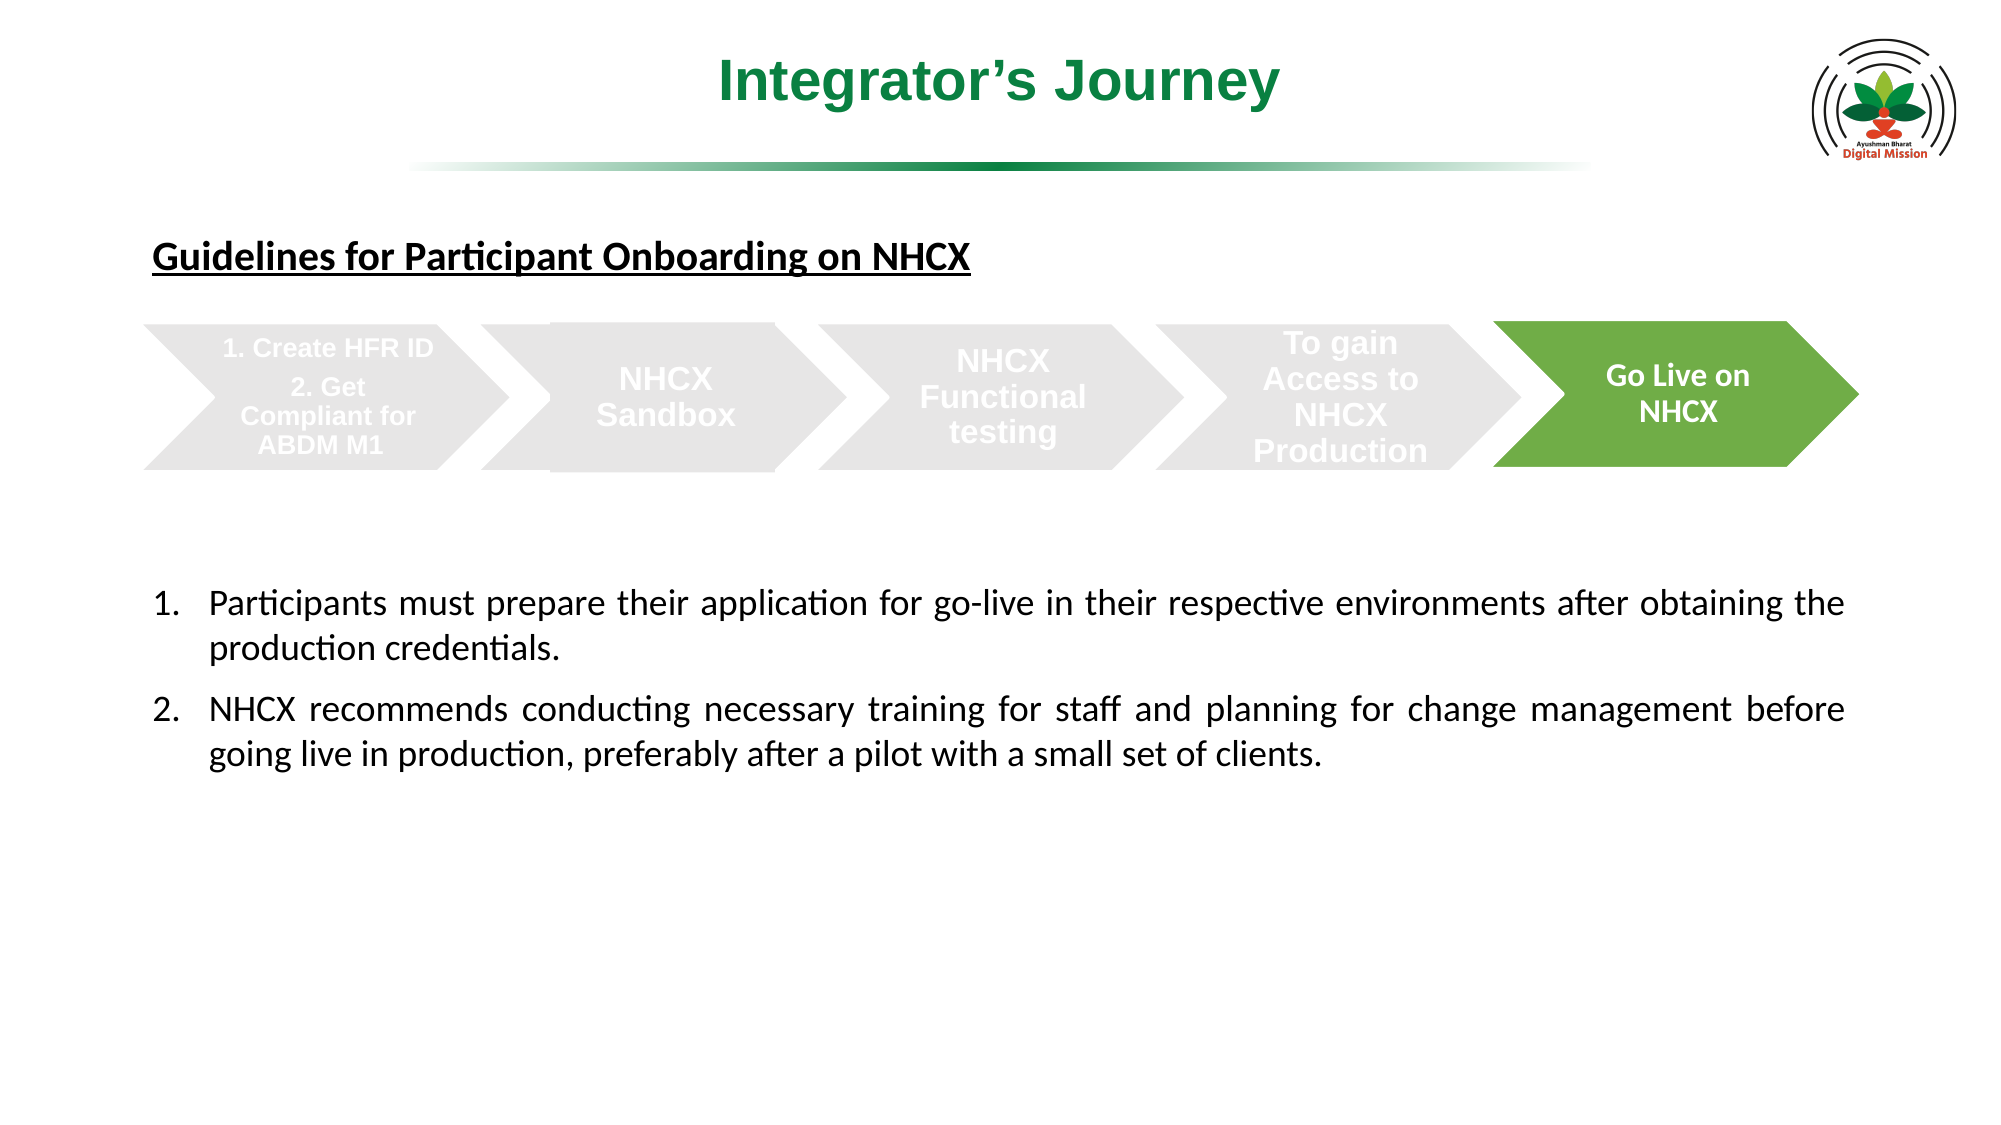

# Integrator’s Journey
Guidelines for Participant Onboarding on NHCX

Go Live on NHCX

1. Create HFR ID
2. Get Compliant for ABDM M1

NHCX Sandbox

NHCX Functional testing

To gain Access to NHCX Production
Participants must prepare their application for go-live in their respective environments after obtaining the production credentials.
NHCX recommends conducting necessary training for staff and planning for change management before going live in production, preferably after a pilot with a small set of clients.